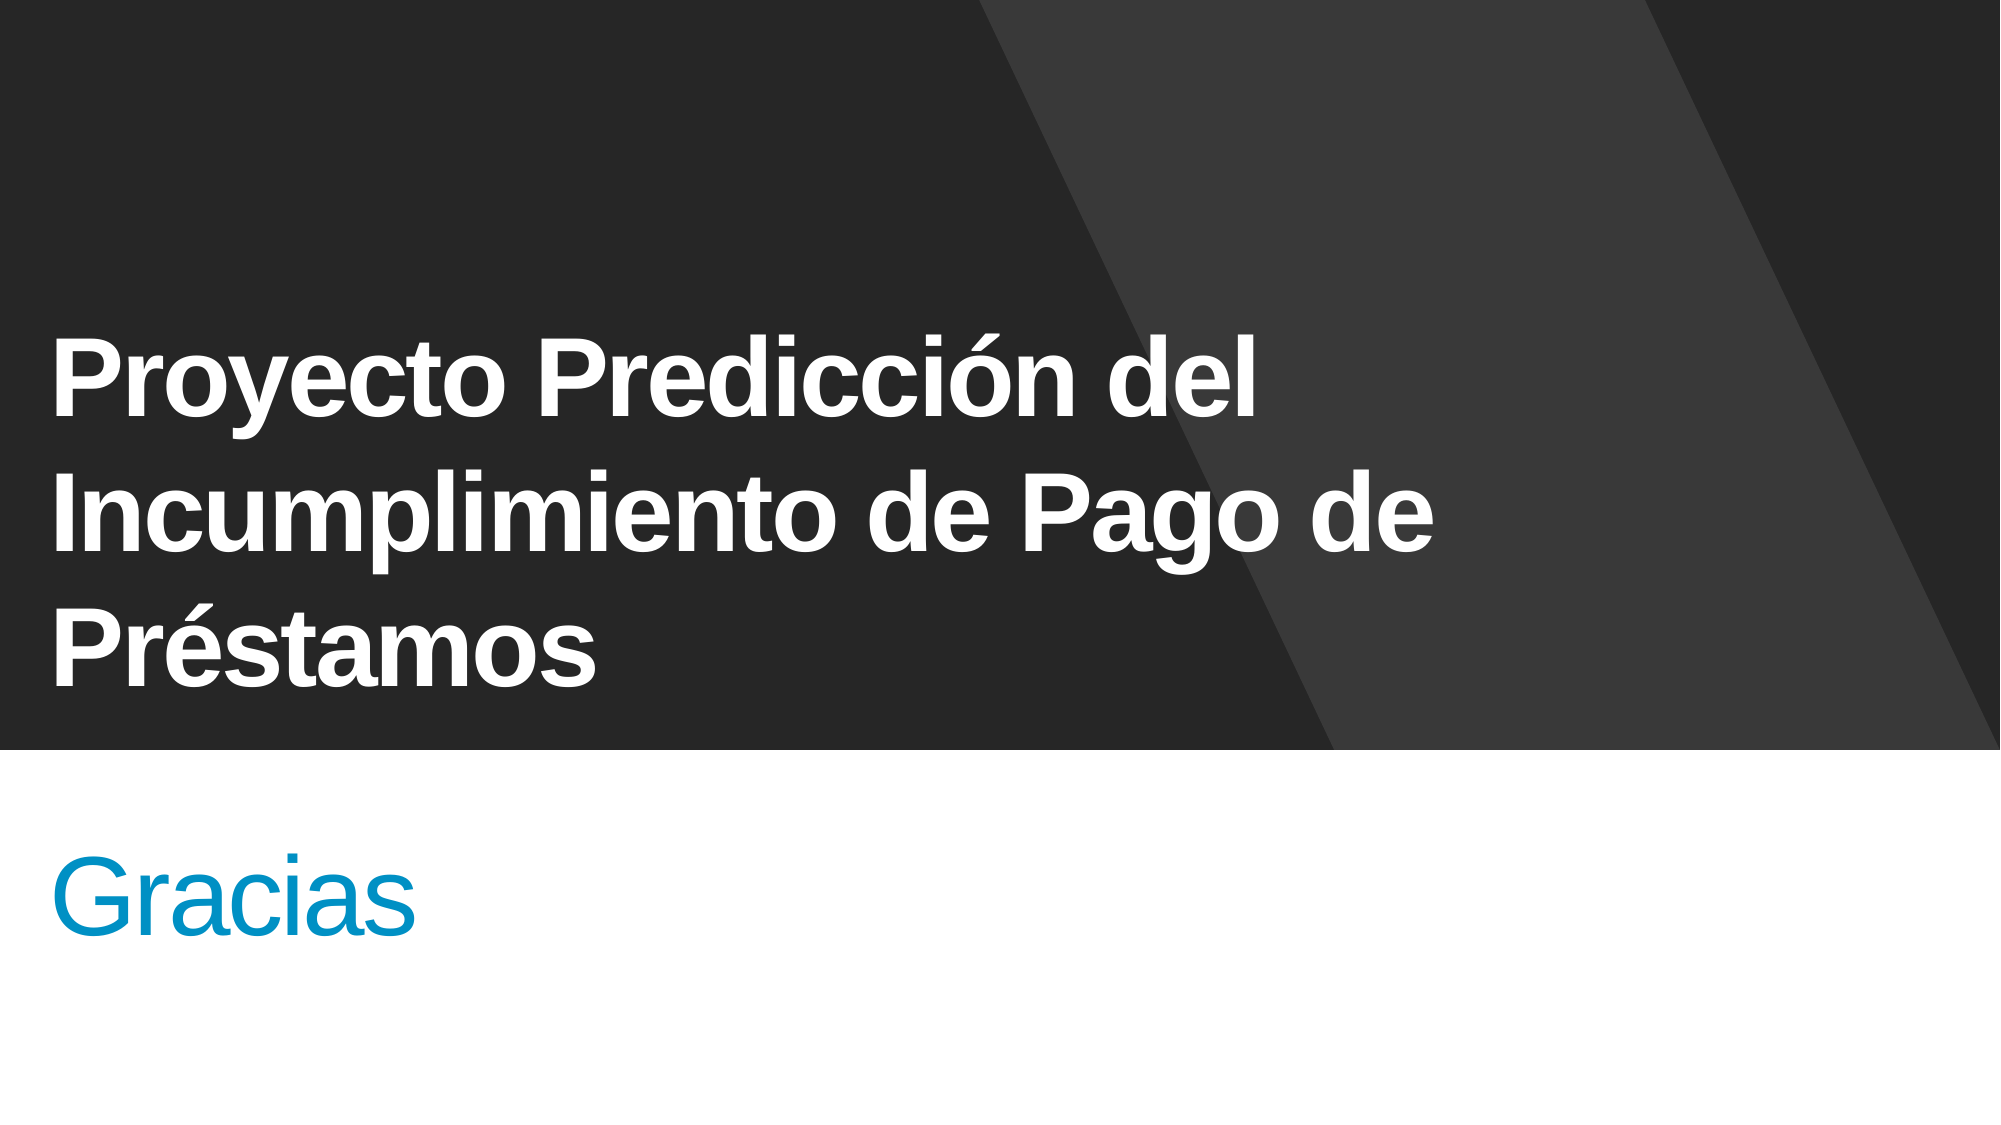

Proyecto Predicción del Incumplimiento de Pago de Préstamos
Gracias